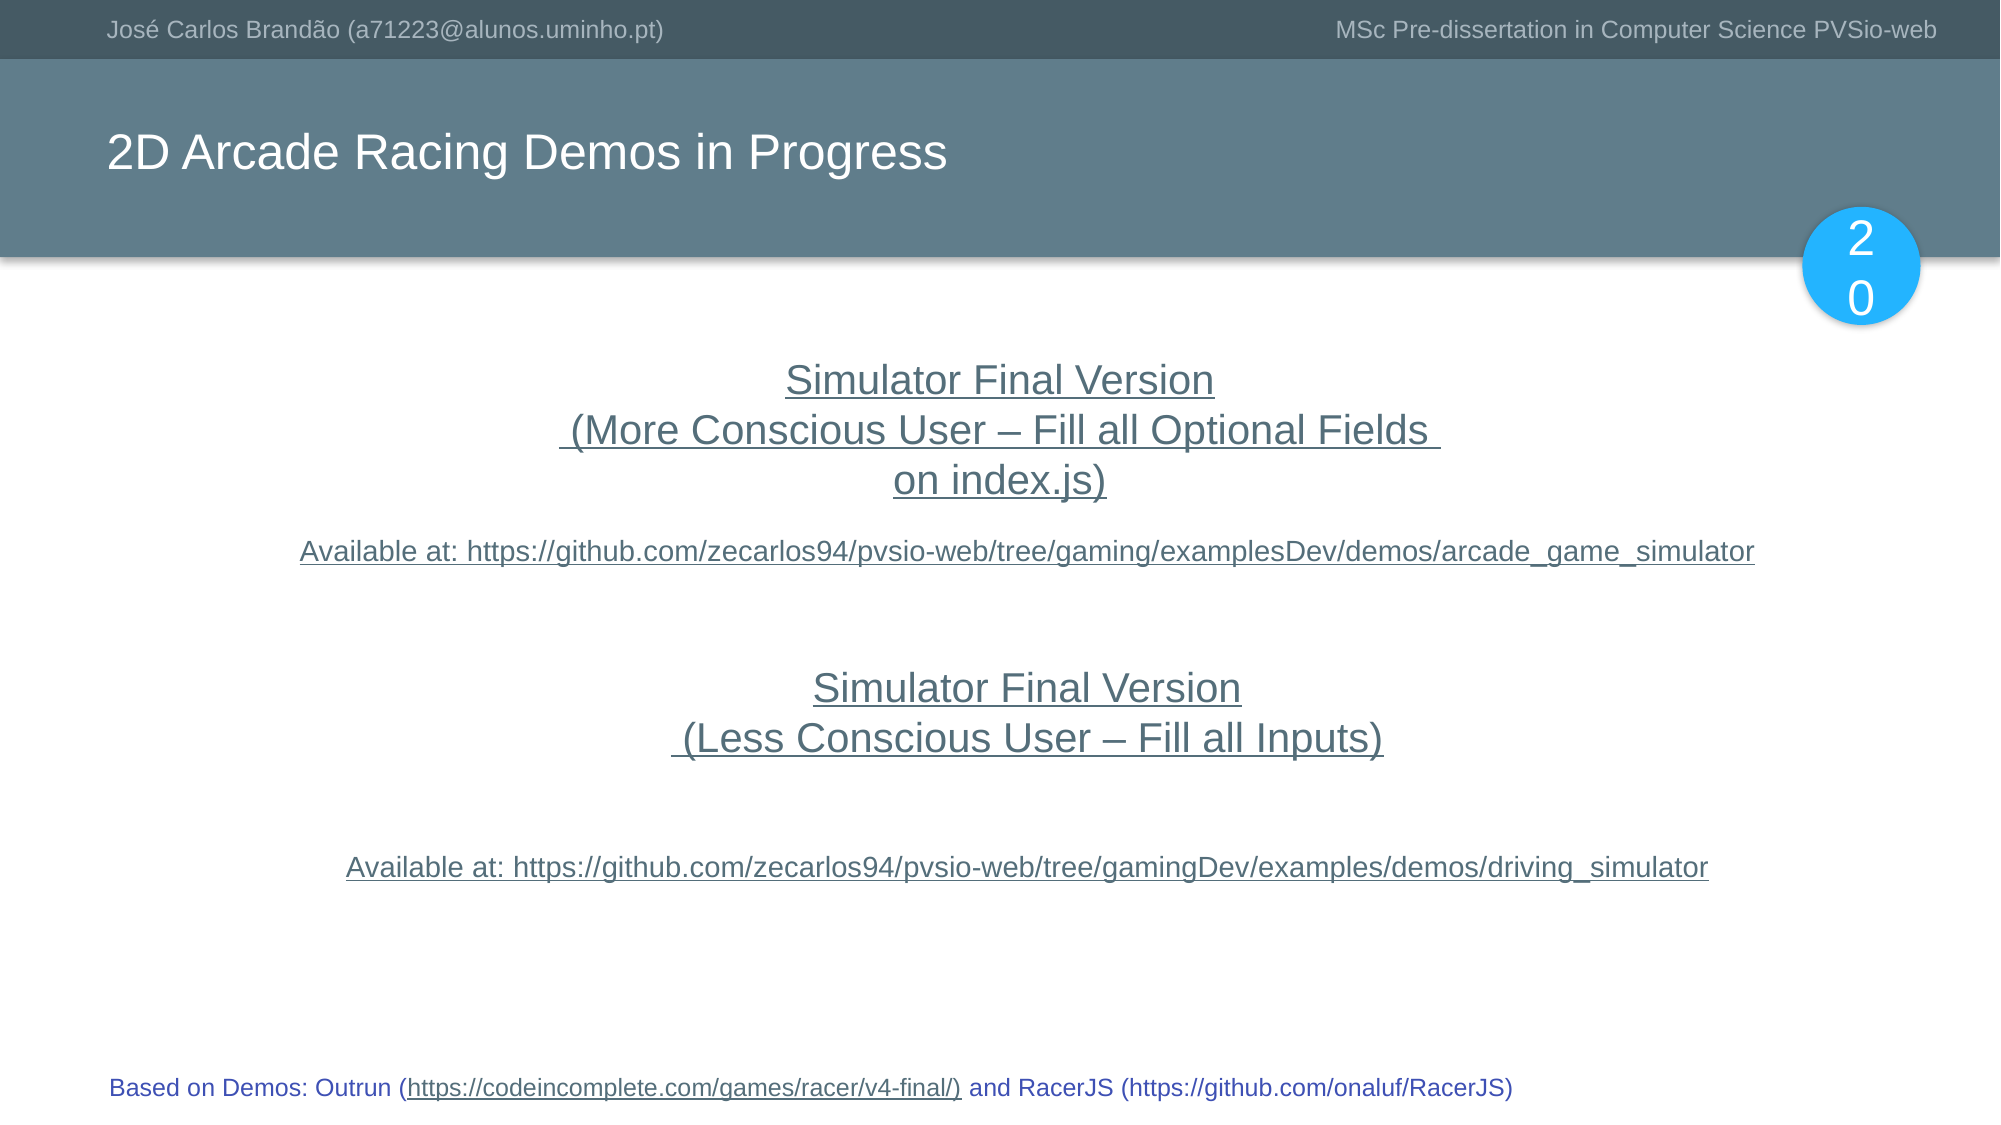

José Carlos Brandão (a71223@alunos.uminho.pt)
MSc Pre-dissertation in Computer Science PVSio-web

2D Arcade Racing Demos in Progress

20
Simulator Final Version
 (More Conscious User – Fill all Optional Fields
on index.js)
Available at: https://github.com/zecarlos94/pvsio-web/tree/gaming/examplesDev/demos/arcade_game_simulator
Simulator Final Version
 (Less Conscious User – Fill all Inputs)
Available at: https://github.com/zecarlos94/pvsio-web/tree/gamingDev/examples/demos/driving_simulator
Based on Demos: Outrun (https://codeincomplete.com/games/racer/v4-final/) and RacerJS (https://github.com/onaluf/RacerJS)